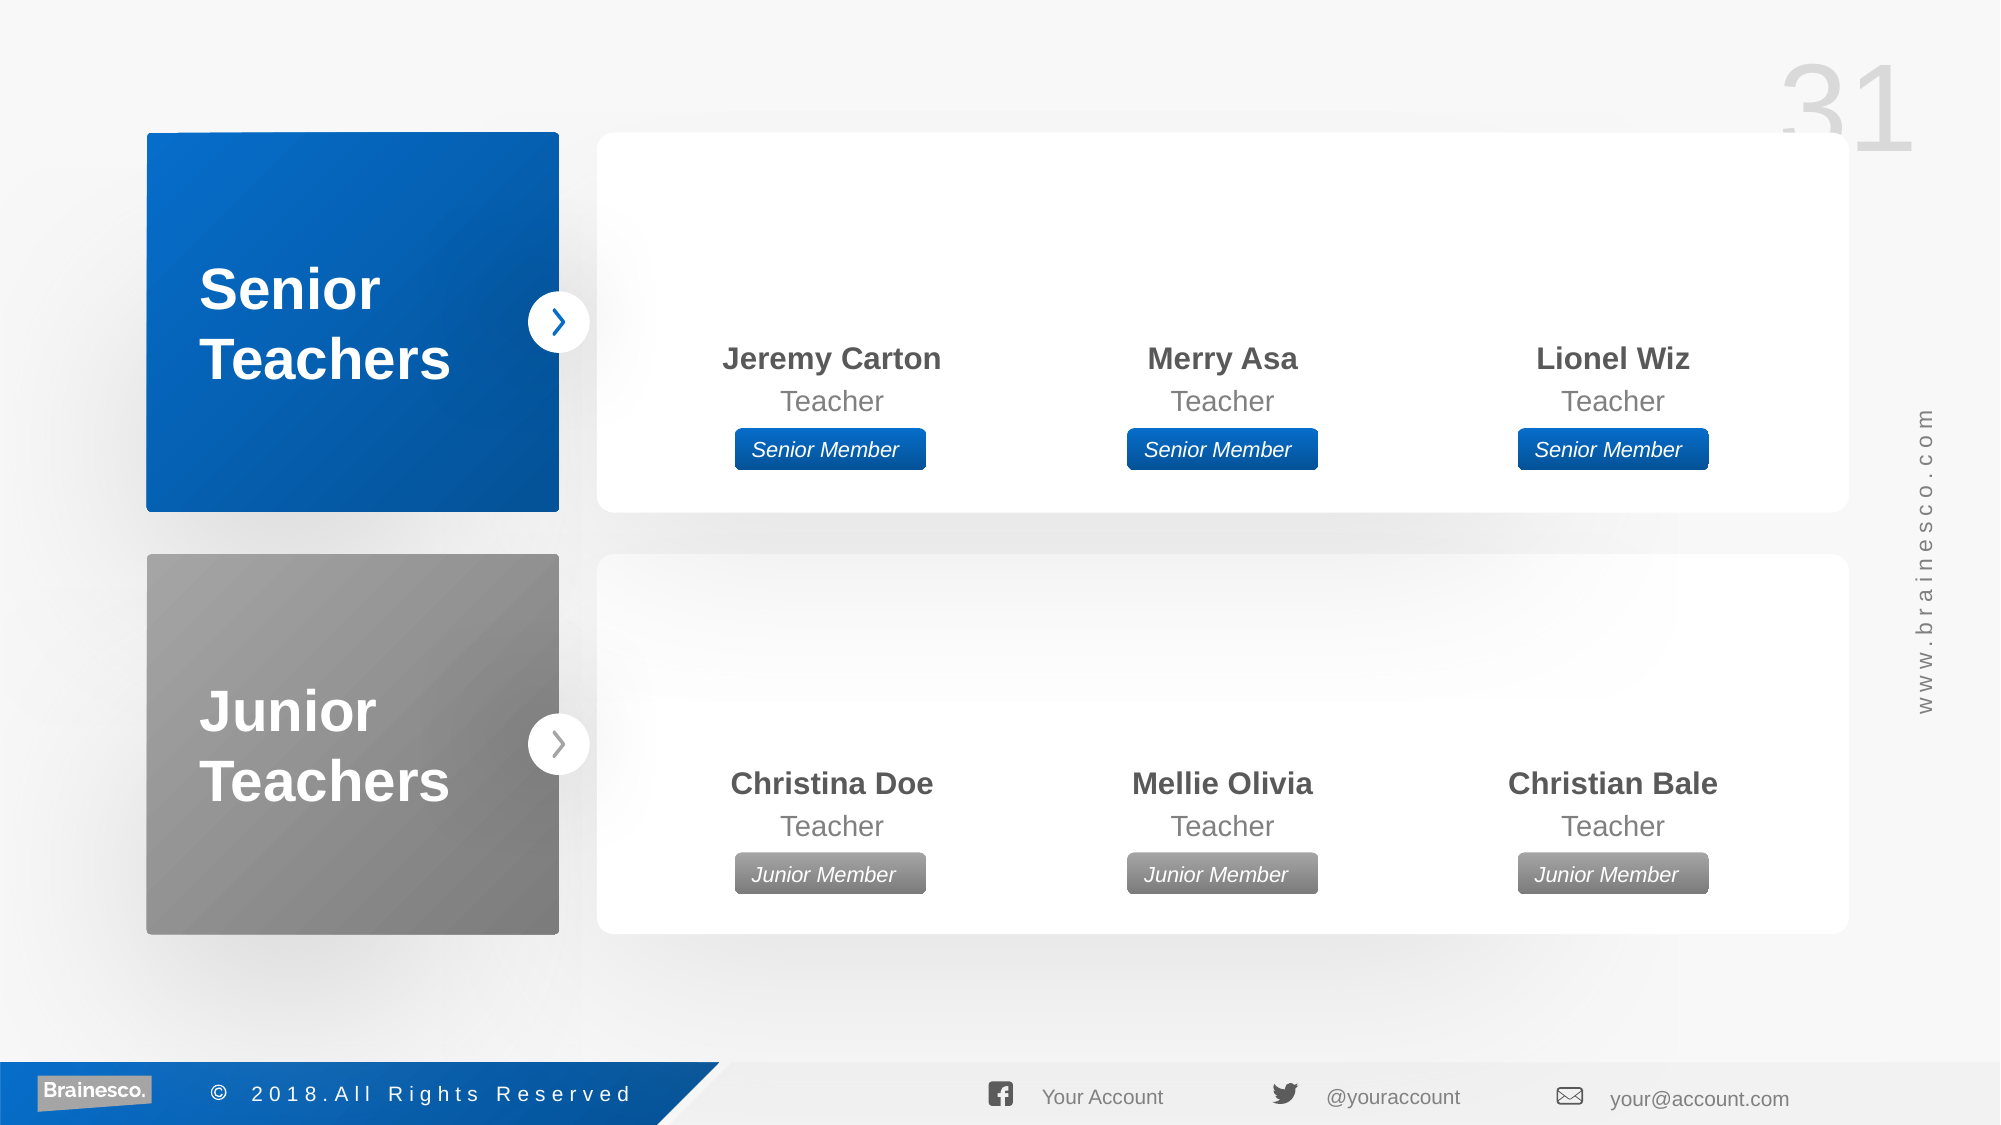

Senior Teachers

Jeremy Carton
Teacher
Merry Asa
Teacher
Lionel Wiz
Teacher
Senior Member
Senior Member
Senior Member

Junior Teachers

Christina Doe
Teacher
Mellie Olivia
Teacher
Christian Bale
Teacher
Junior Member
Junior Member
Junior Member